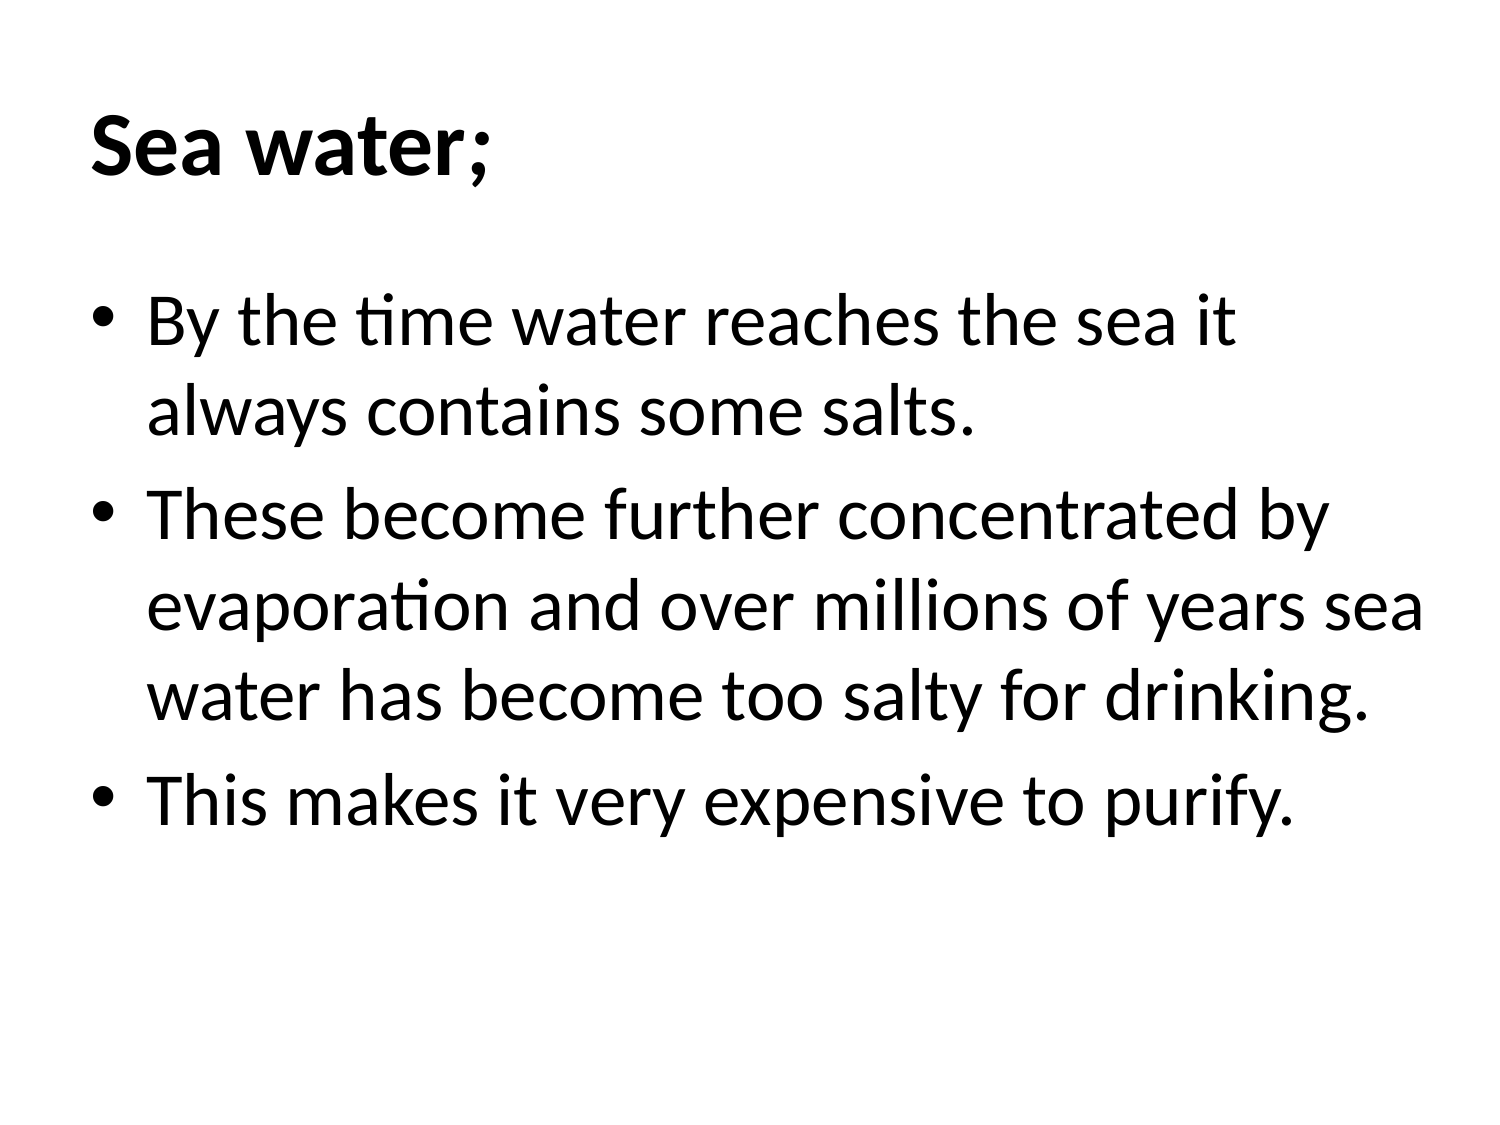

# Sea water;
By the time water reaches the sea it always contains some salts.
These become further concentrated by evaporation and over millions of years sea water has become too salty for drinking.
This makes it very expensive to purify.